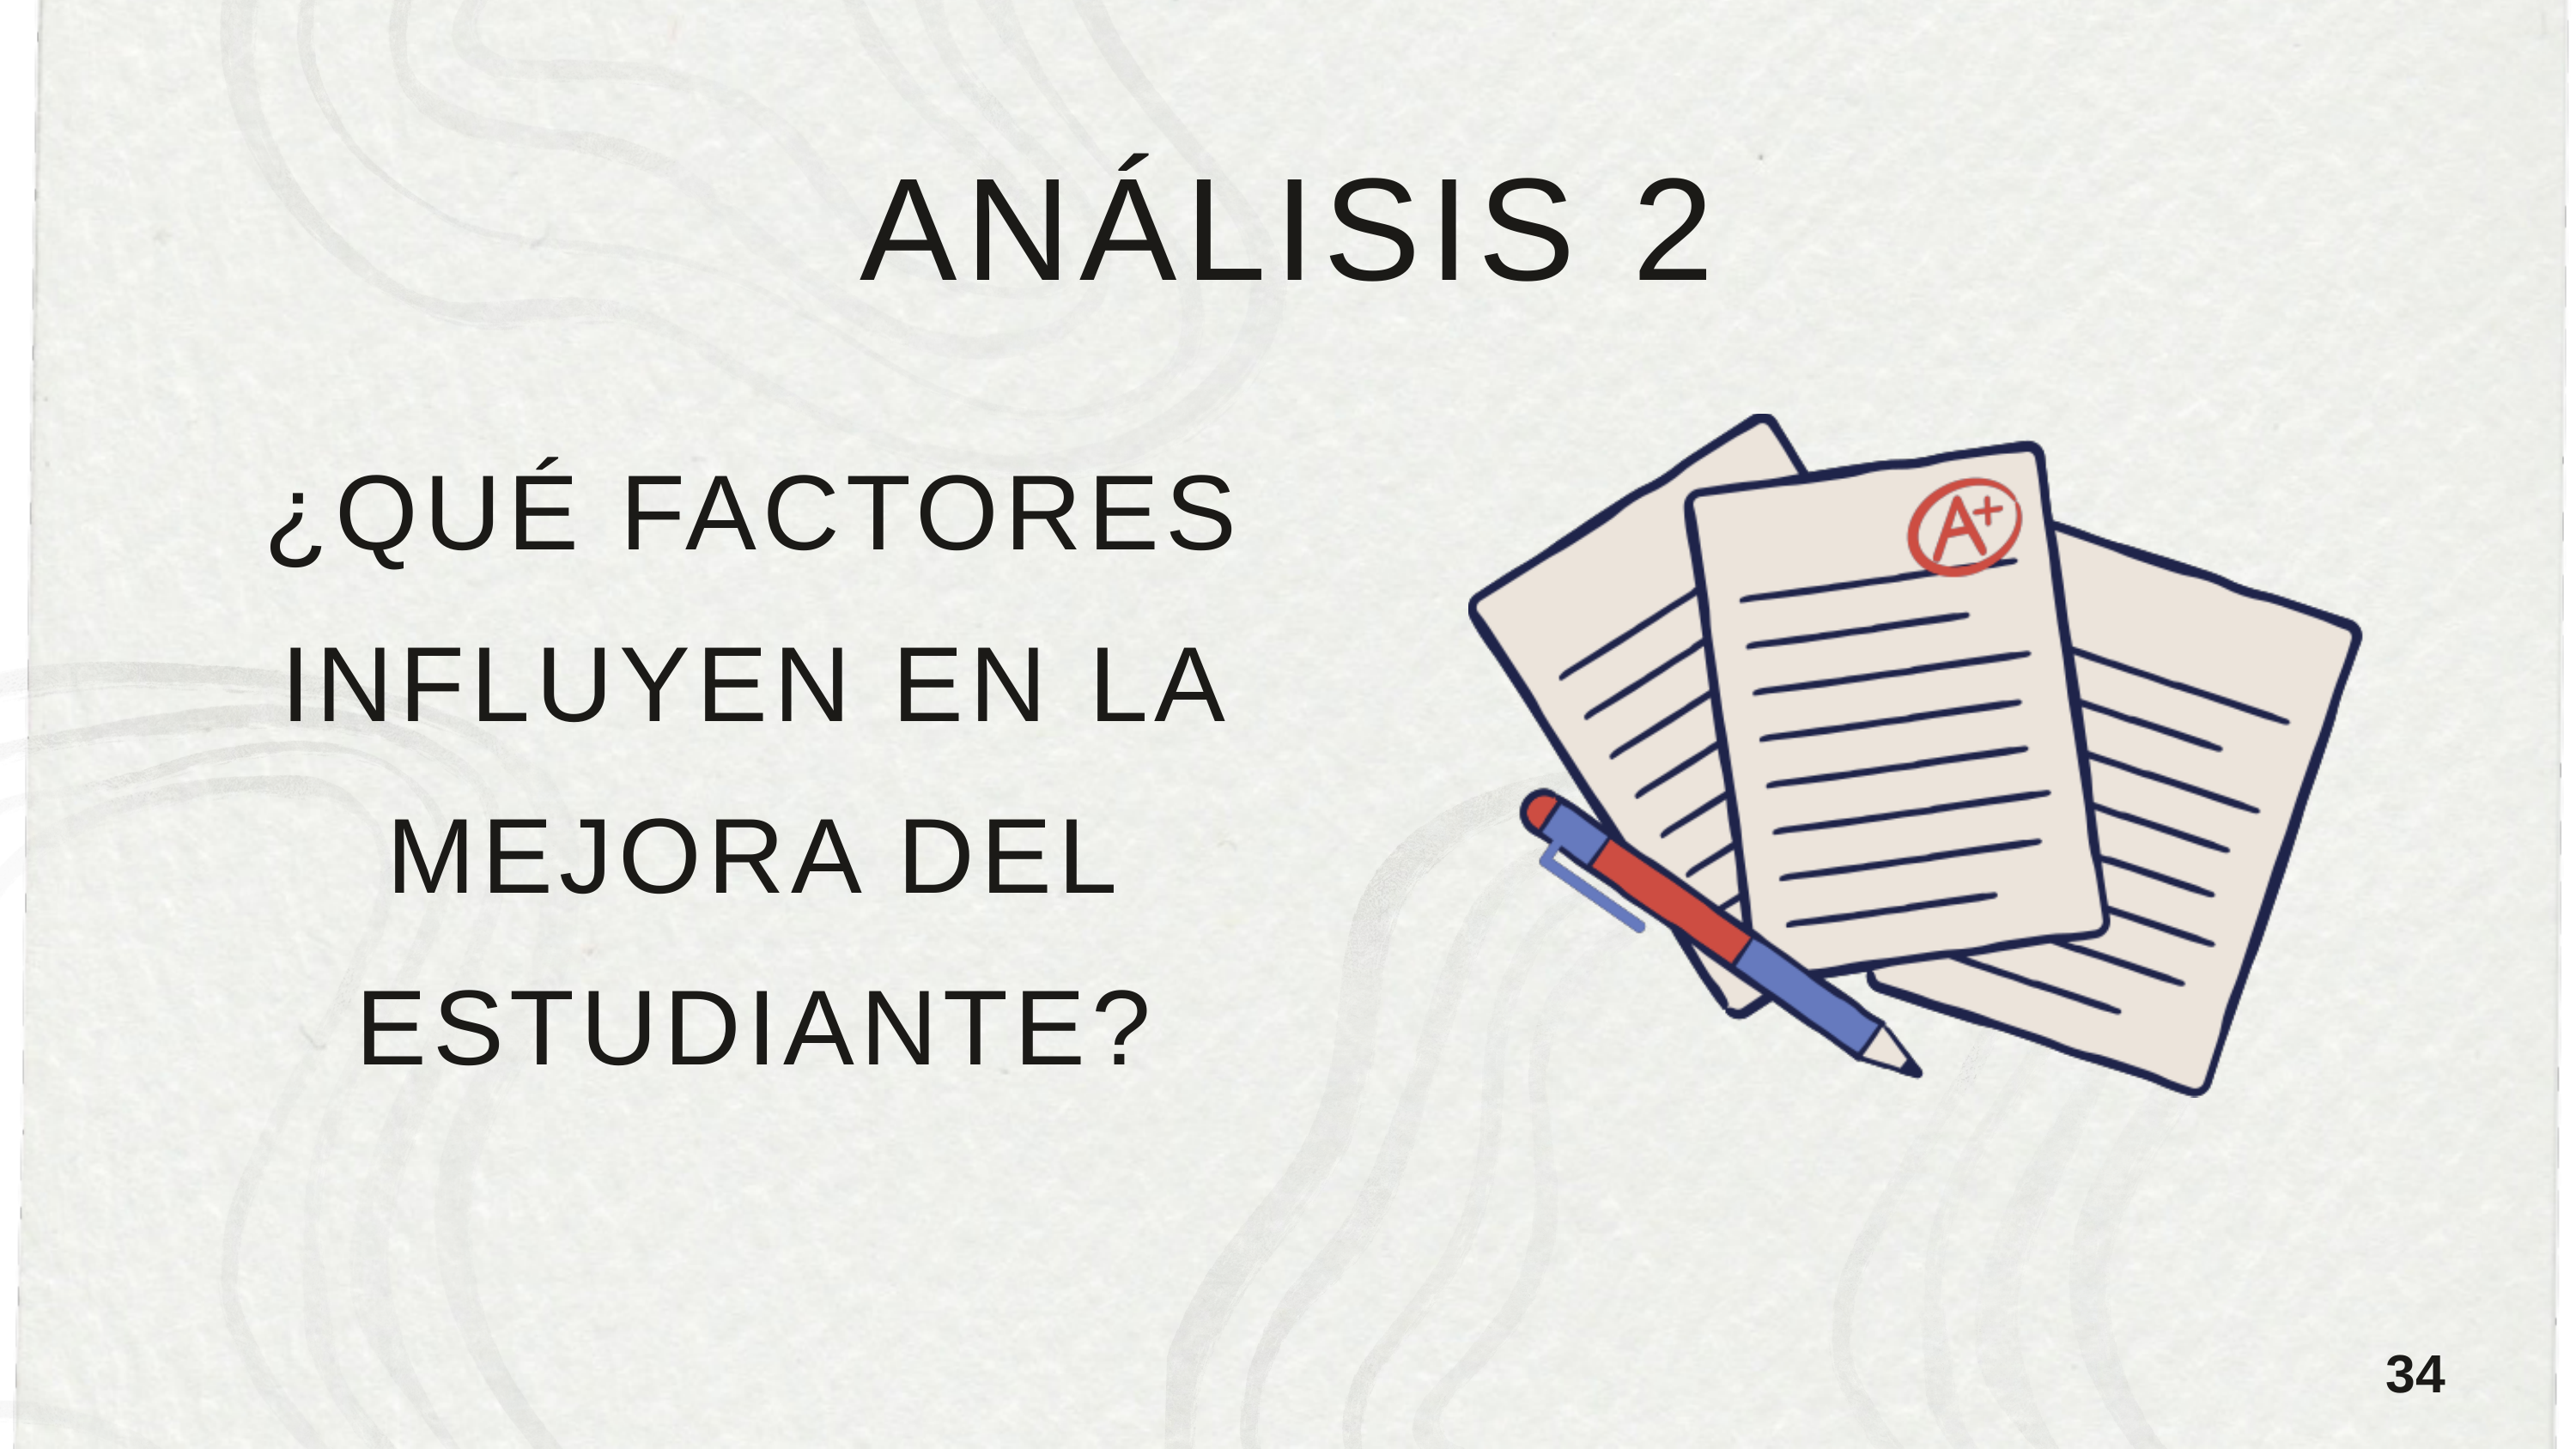

ANÁLISIS 2
¿QUÉ FACTORES INFLUYEN EN LA MEJORA DEL ESTUDIANTE?

34